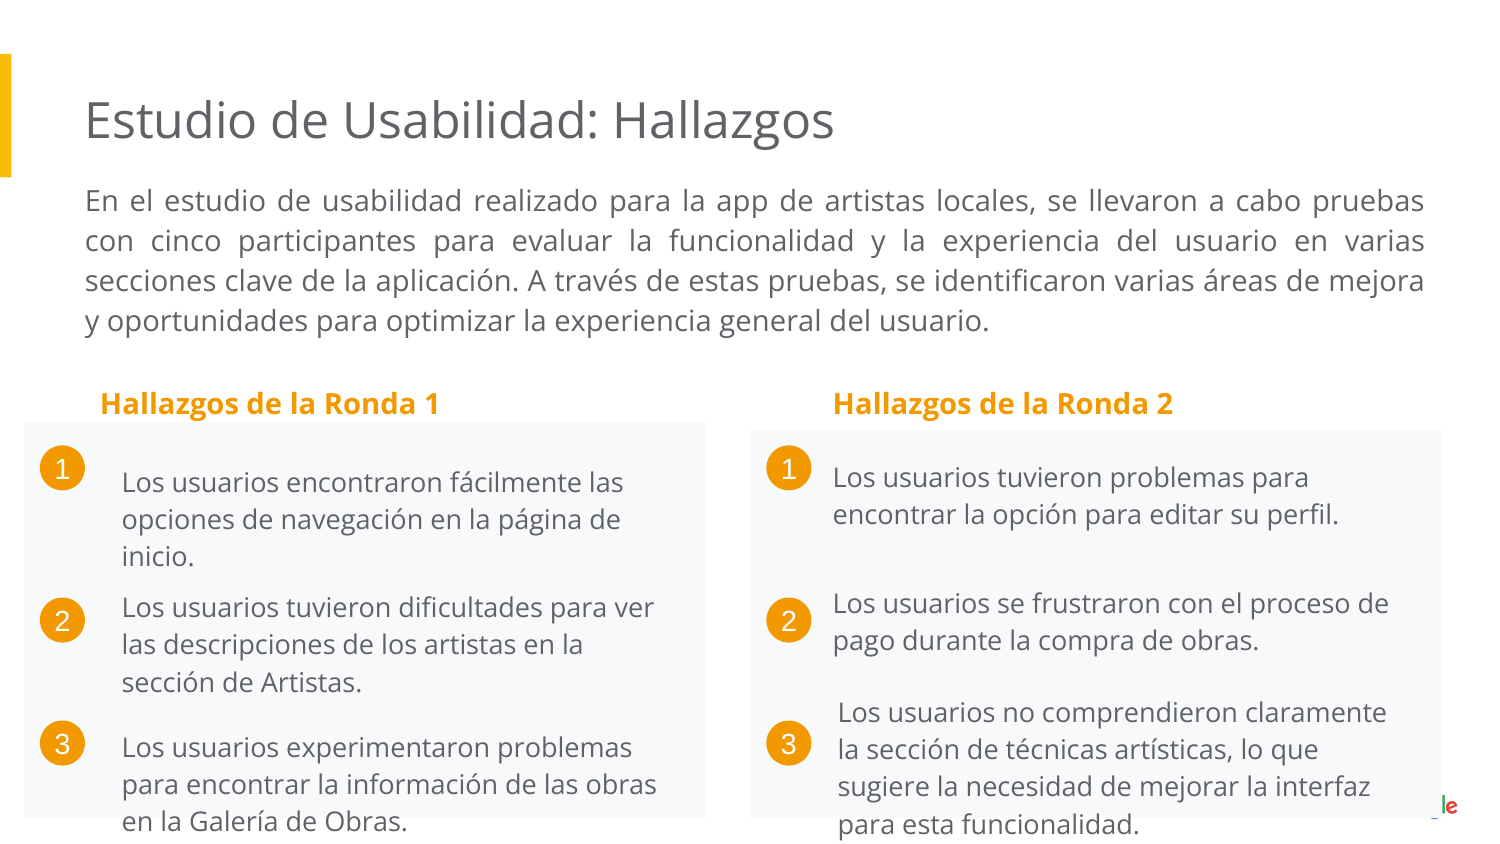

Estudio de Usabilidad: Hallazgos
En el estudio de usabilidad realizado para la app de artistas locales, se llevaron a cabo pruebas con cinco participantes para evaluar la funcionalidad y la experiencia del usuario en varias secciones clave de la aplicación. A través de estas pruebas, se identificaron varias áreas de mejora y oportunidades para optimizar la experiencia general del usuario.

Hallazgos de la Ronda 1
Hallazgos de la Ronda 2

Los usuarios tuvieron problemas para encontrar la opción para editar su perfil.
1
1
Los usuarios encontraron fácilmente las opciones de navegación en la página de inicio.
Los usuarios se frustraron con el proceso de pago durante la compra de obras.
Los usuarios tuvieron dificultades para ver las descripciones de los artistas en la sección de Artistas.
2
2
Los usuarios no comprendieron claramente la sección de técnicas artísticas, lo que sugiere la necesidad de mejorar la interfaz para esta funcionalidad.
Los usuarios experimentaron problemas para encontrar la información de las obras en la Galería de Obras.
3
3